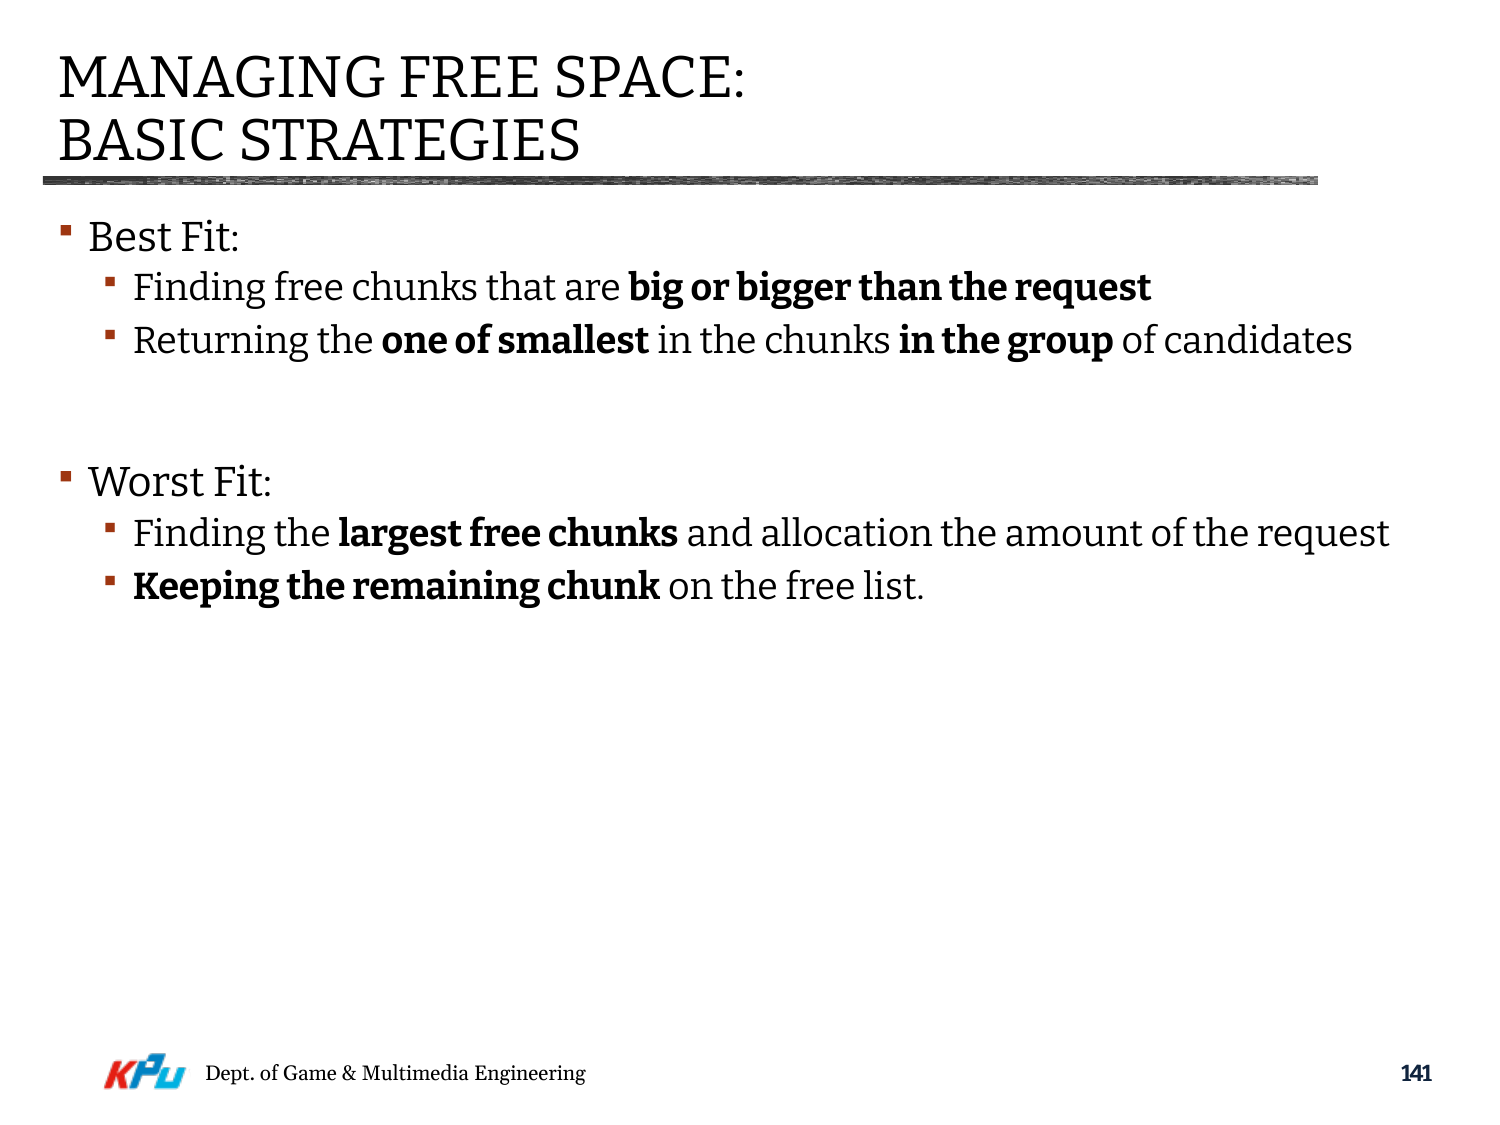

# Managing Free Space: Basic Strategies
Best Fit:
Finding free chunks that are big or bigger than the request
Returning the one of smallest in the chunks in the group of candidates

Worst Fit:
Finding the largest free chunks and allocation the amount of the request
Keeping the remaining chunk on the free list.
Dept. of Game & Multimedia Engineering
141